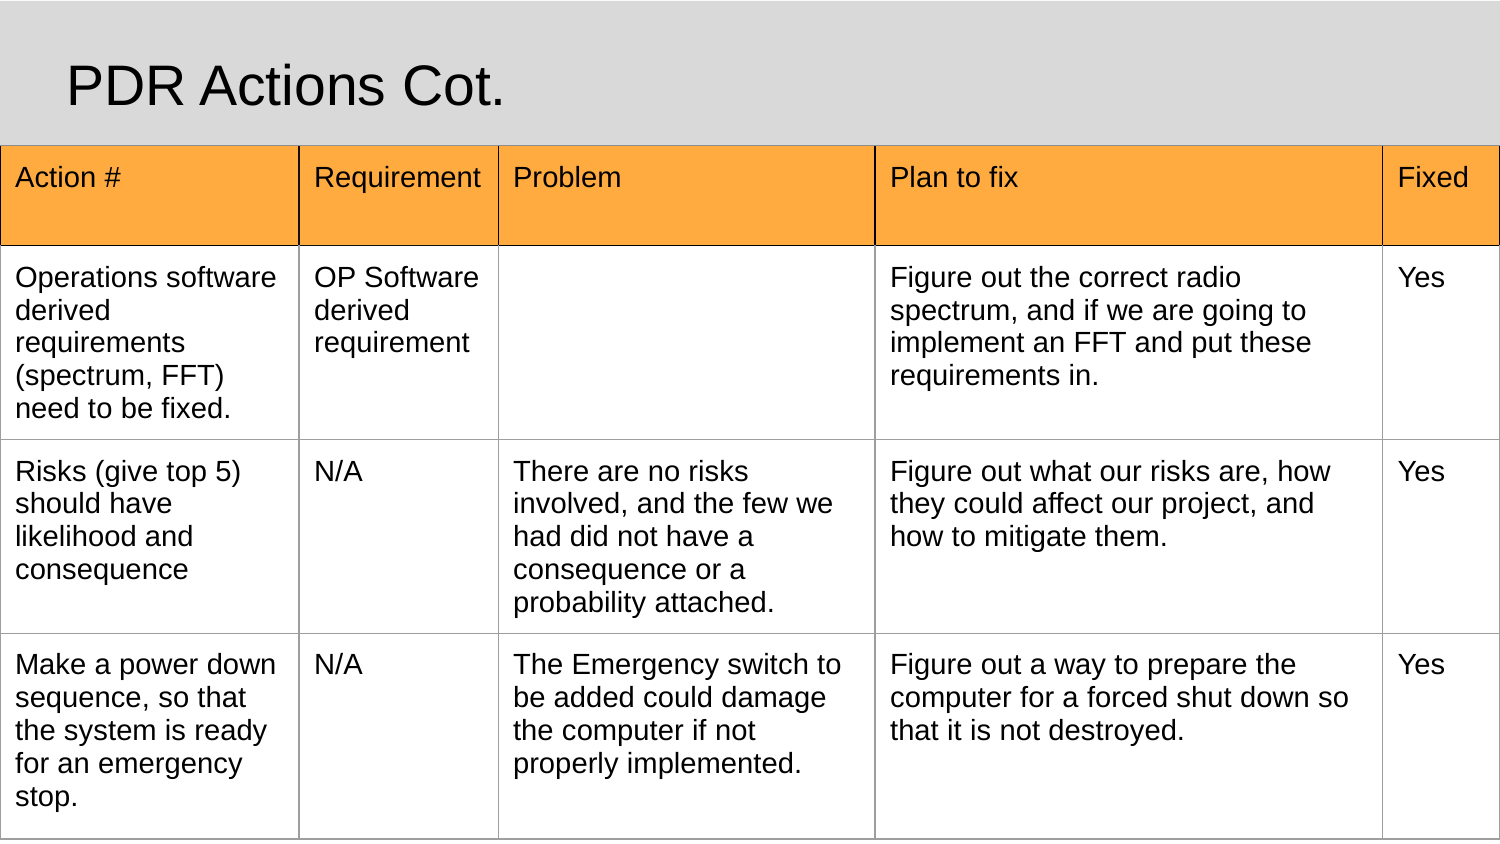

# PDR Actions Cot.
| Action # | Requirement | Problem | Plan to fix | Fixed |
| --- | --- | --- | --- | --- |
| Operations software derived requirements (spectrum, FFT) need to be fixed. | OP Software derived requirement |  | Figure out the correct radio spectrum, and if we are going to implement an FFT and put these requirements in. | Yes |
| Risks (give top 5) should have likelihood and consequence | N/A | There are no risks involved, and the few we had did not have a consequence or a probability attached. | Figure out what our risks are, how they could affect our project, and how to mitigate them. | Yes |
| Make a power down sequence, so that the system is ready for an emergency stop. | N/A | The Emergency switch to be added could damage the computer if not properly implemented. | Figure out a way to prepare the computer for a forced shut down so that it is not destroyed. | Yes |